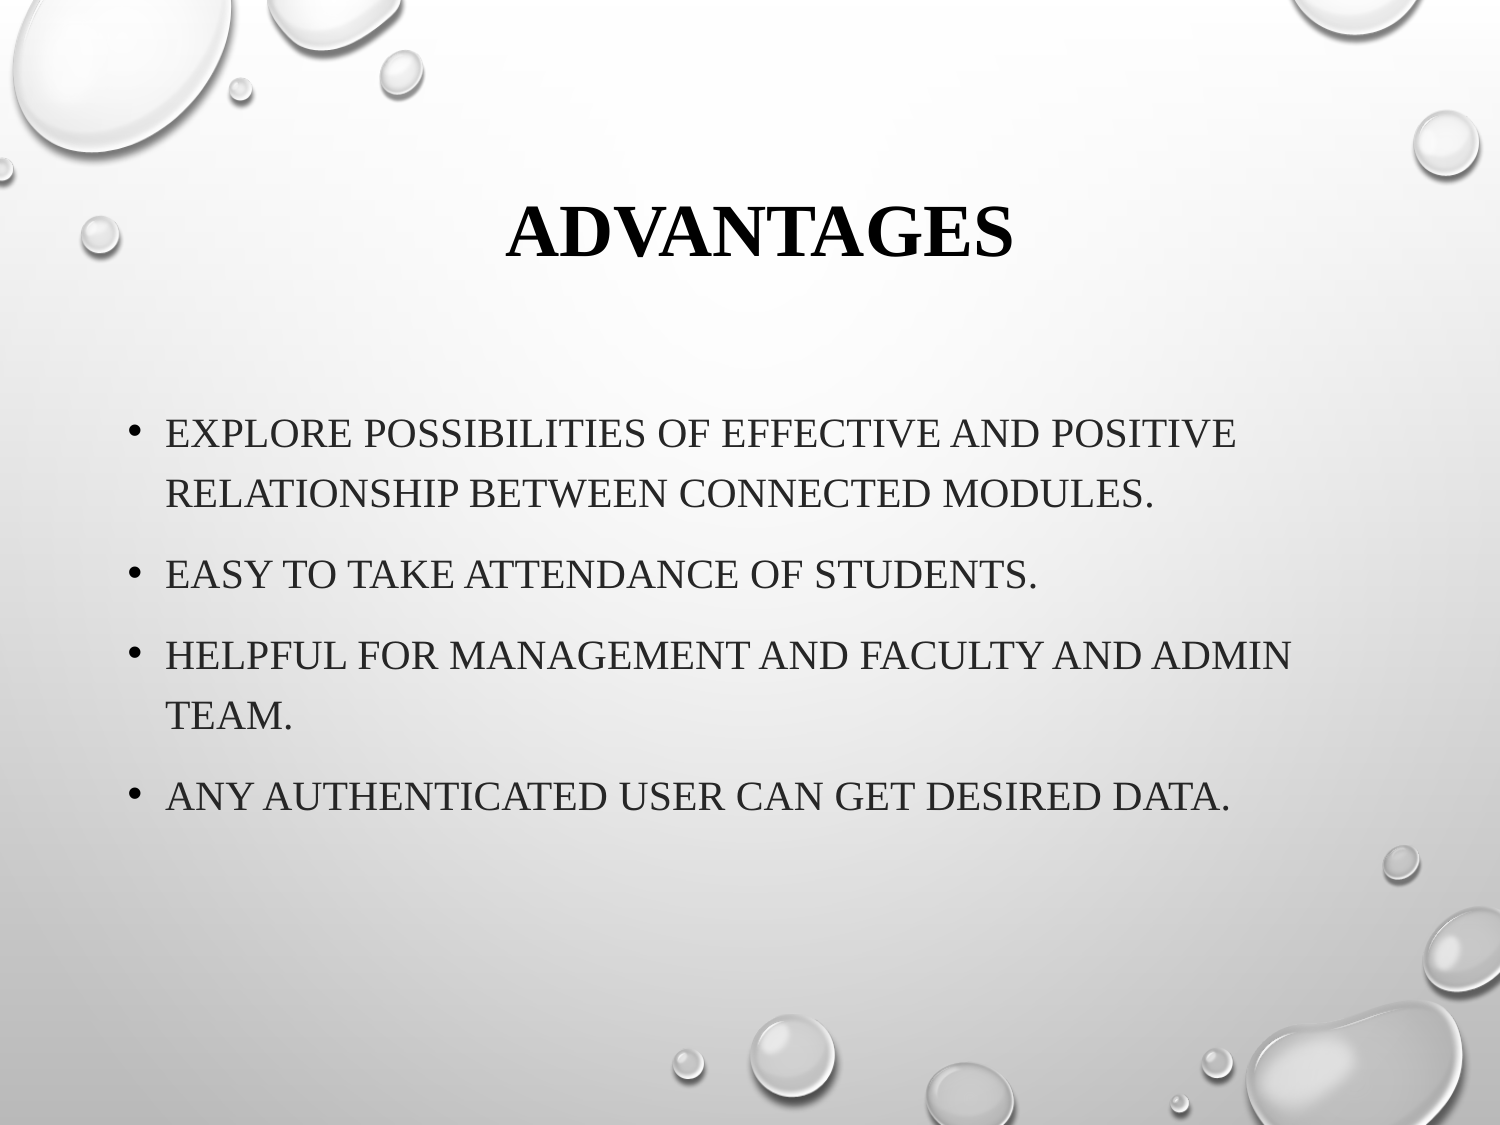

# ADVANTAGES
Explore possibilities of effective and positive relationship between connected modules.
Easy to take Attendance of students.
Helpful for Management and faculty and admin  team.
Any authenticated user can get desired data.